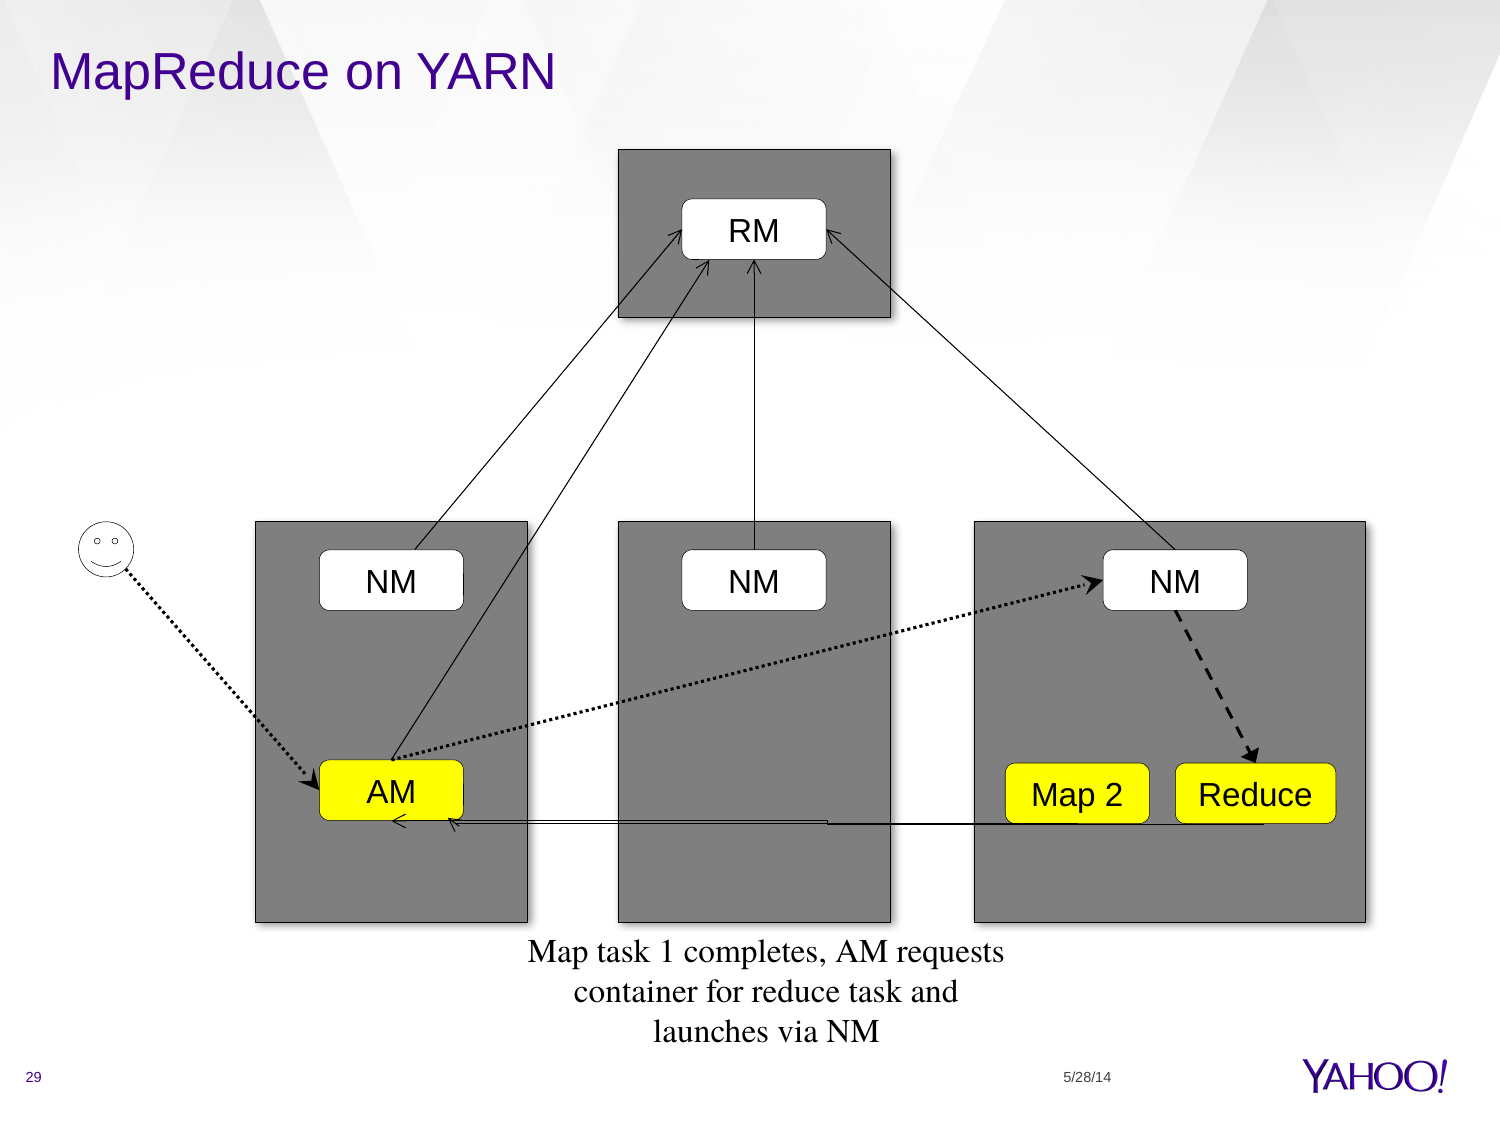

# MapReduce on YARN

RM

NM
NM
NM
AM
Map 2
Reduce
Map task 1 completes, AM requests
container for reduce task and
launches via NM
29
5/28/14